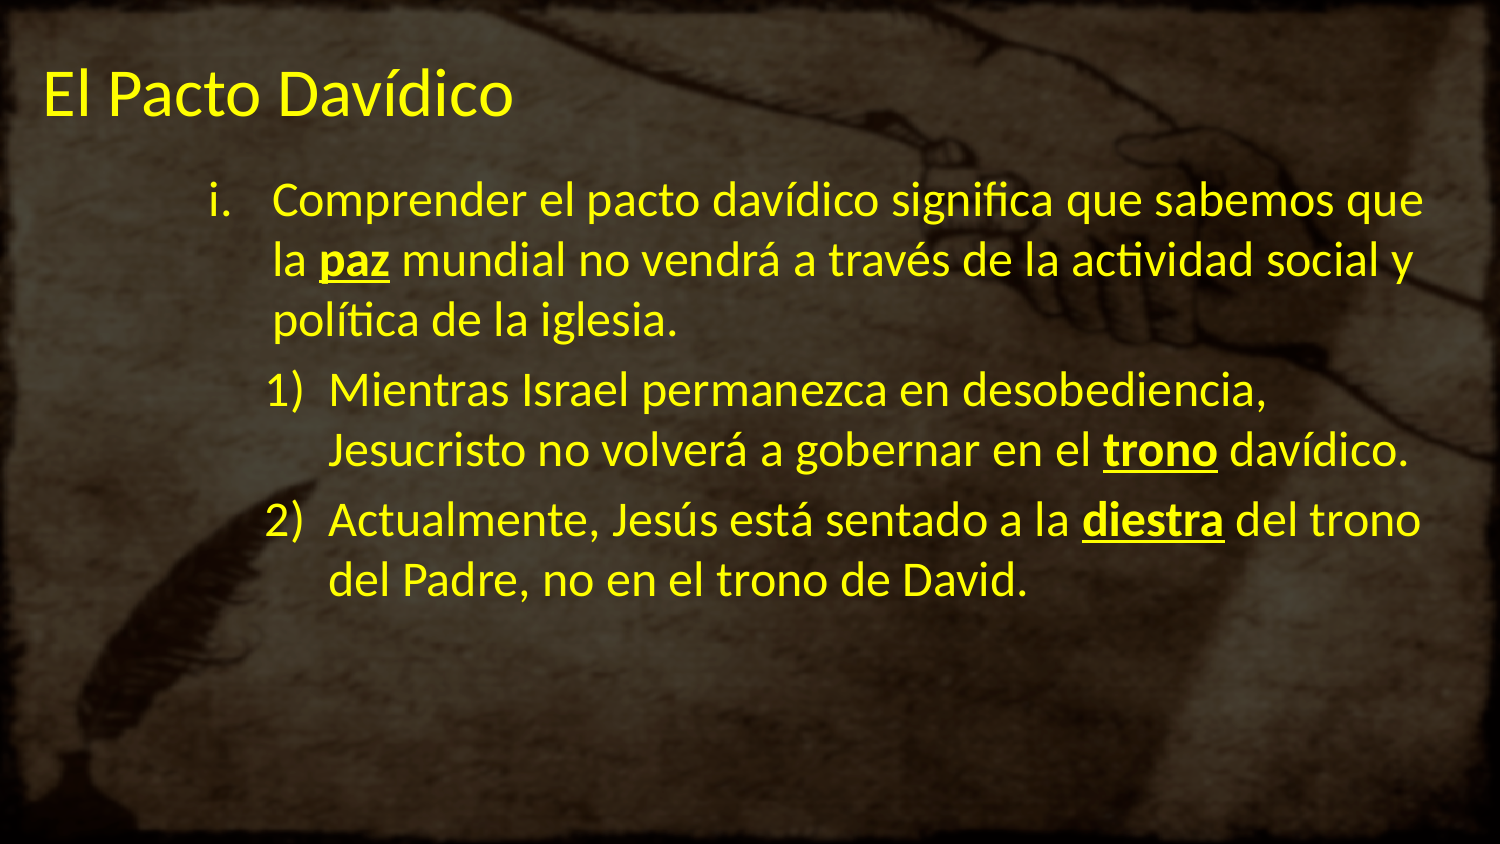

# El Pacto Davídico
Comprender el pacto davídico significa que sabemos que la paz mundial no vendrá a través de la actividad social y política de la iglesia.
Mientras Israel permanezca en desobediencia, Jesucristo no volverá a gobernar en el trono davídico.
Actualmente, Jesús está sentado a la diestra del trono del Padre, no en el trono de David.